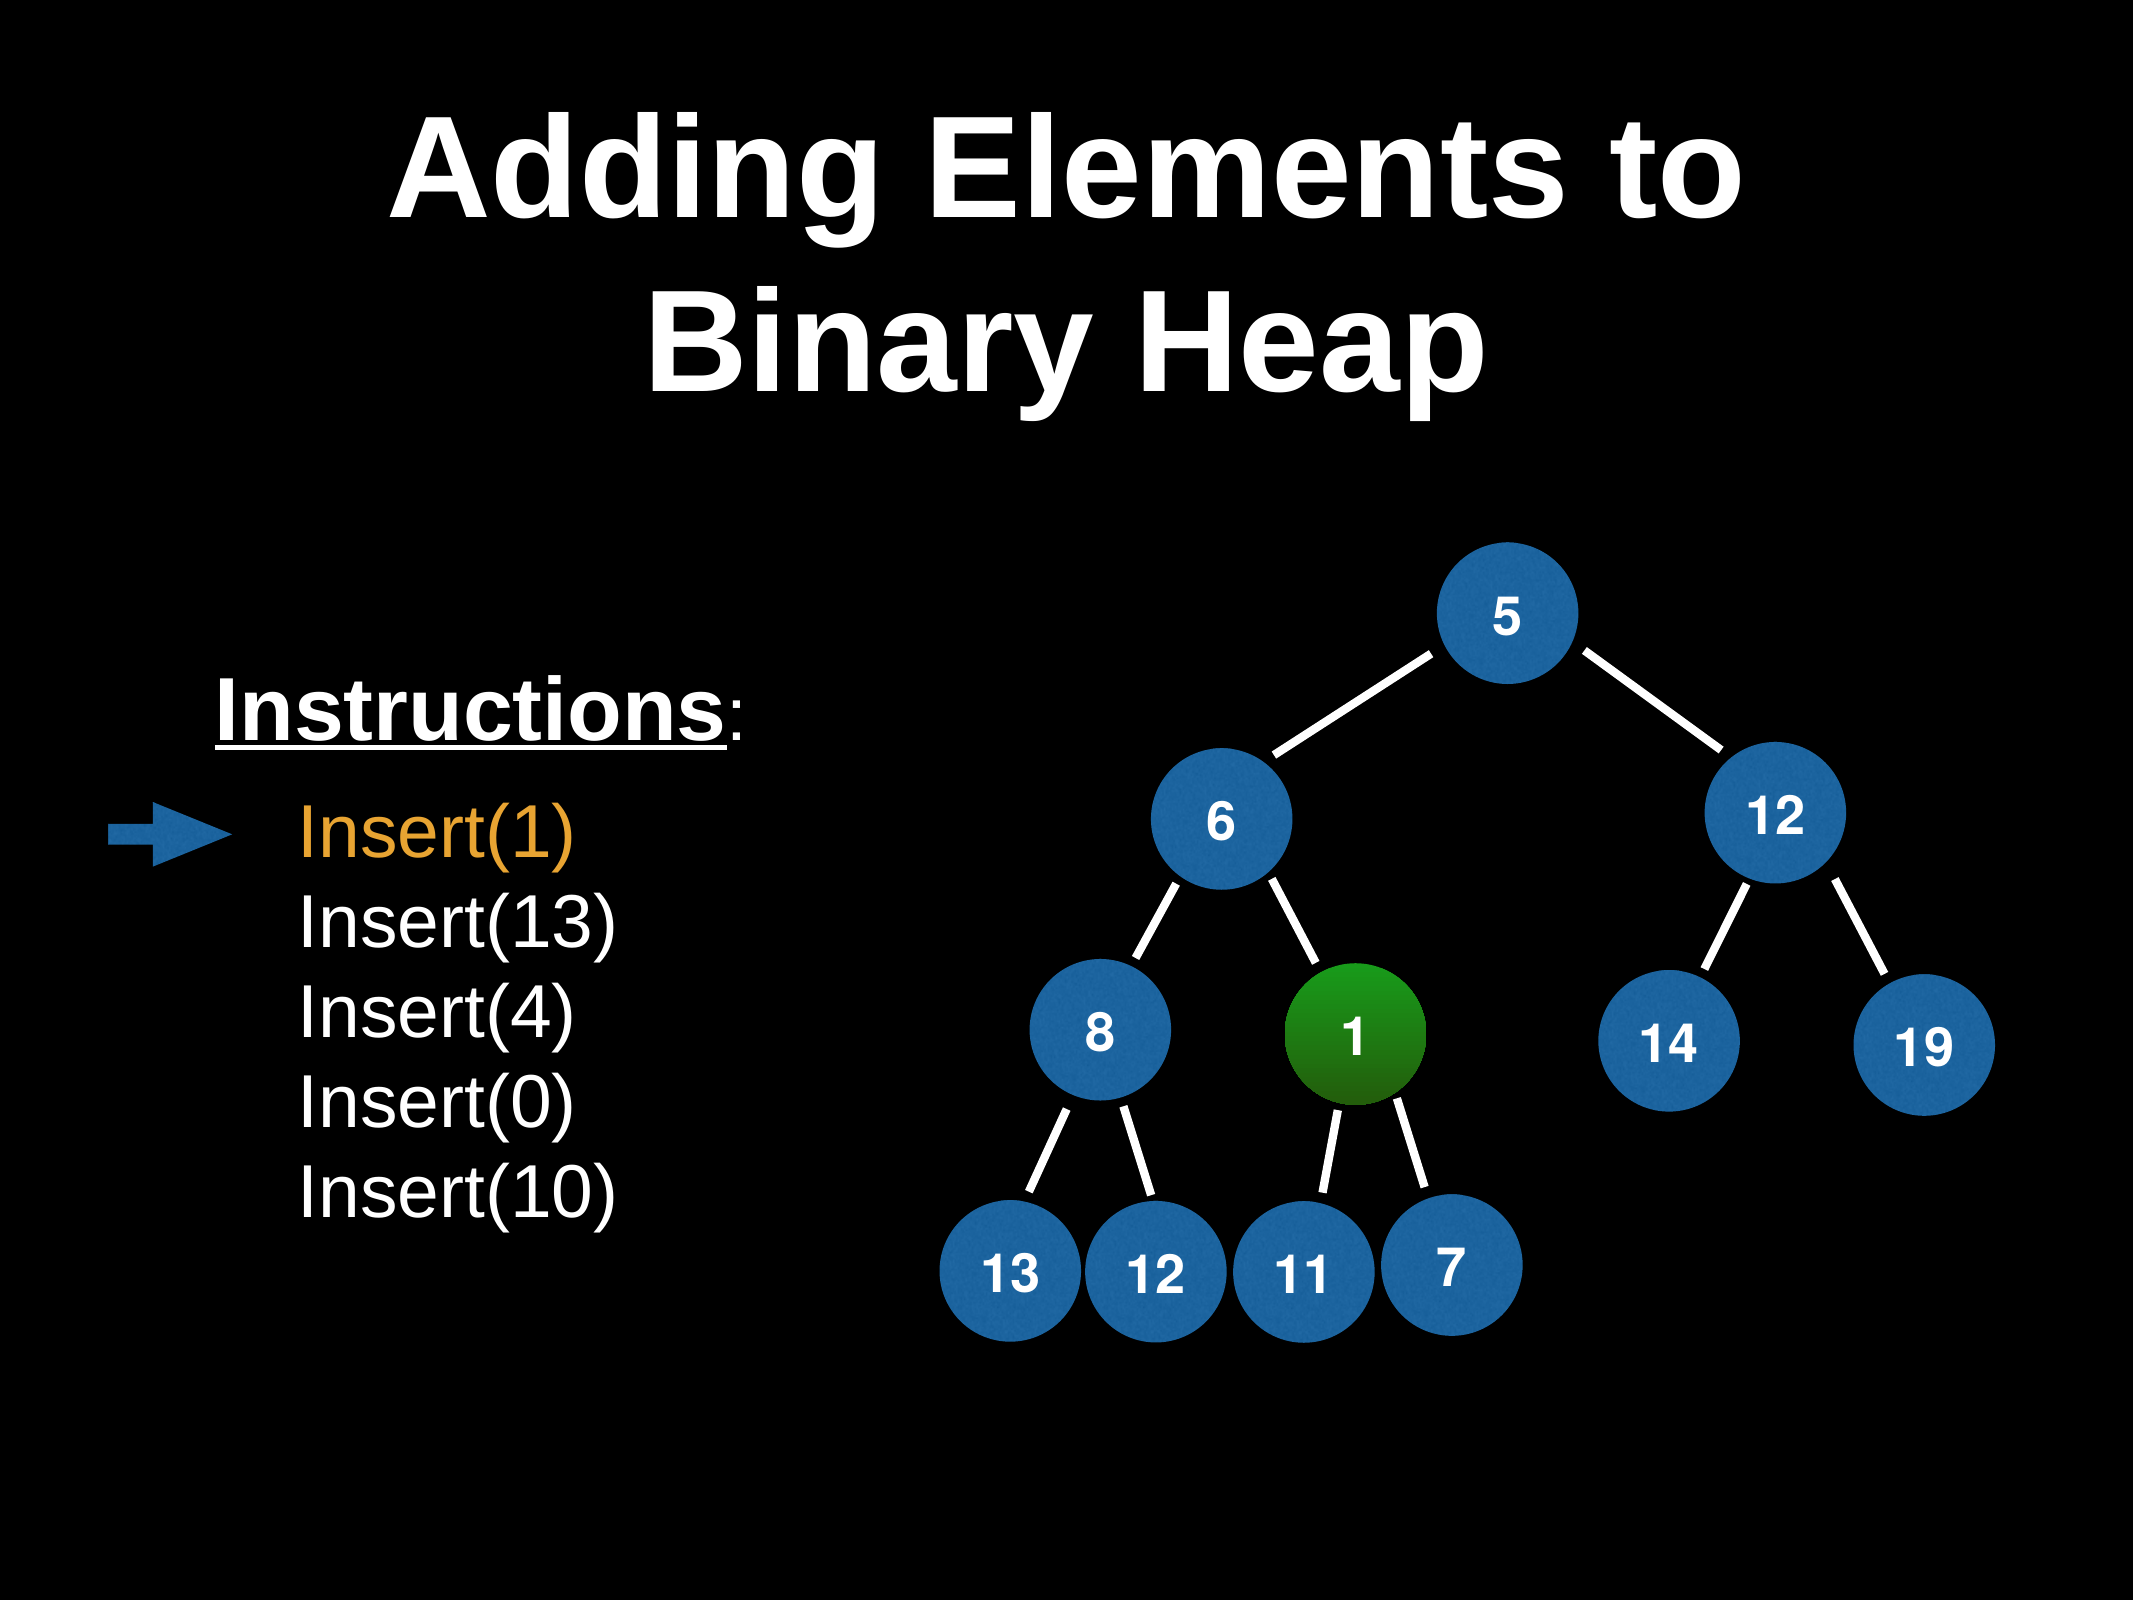

# Adding Elements to Binary Heap
5
Instructions:

12
6
Insert(1)
Insert(13)
Insert(4)
Insert(0)
Insert(10)

8
1
14
19

7
13
12
11